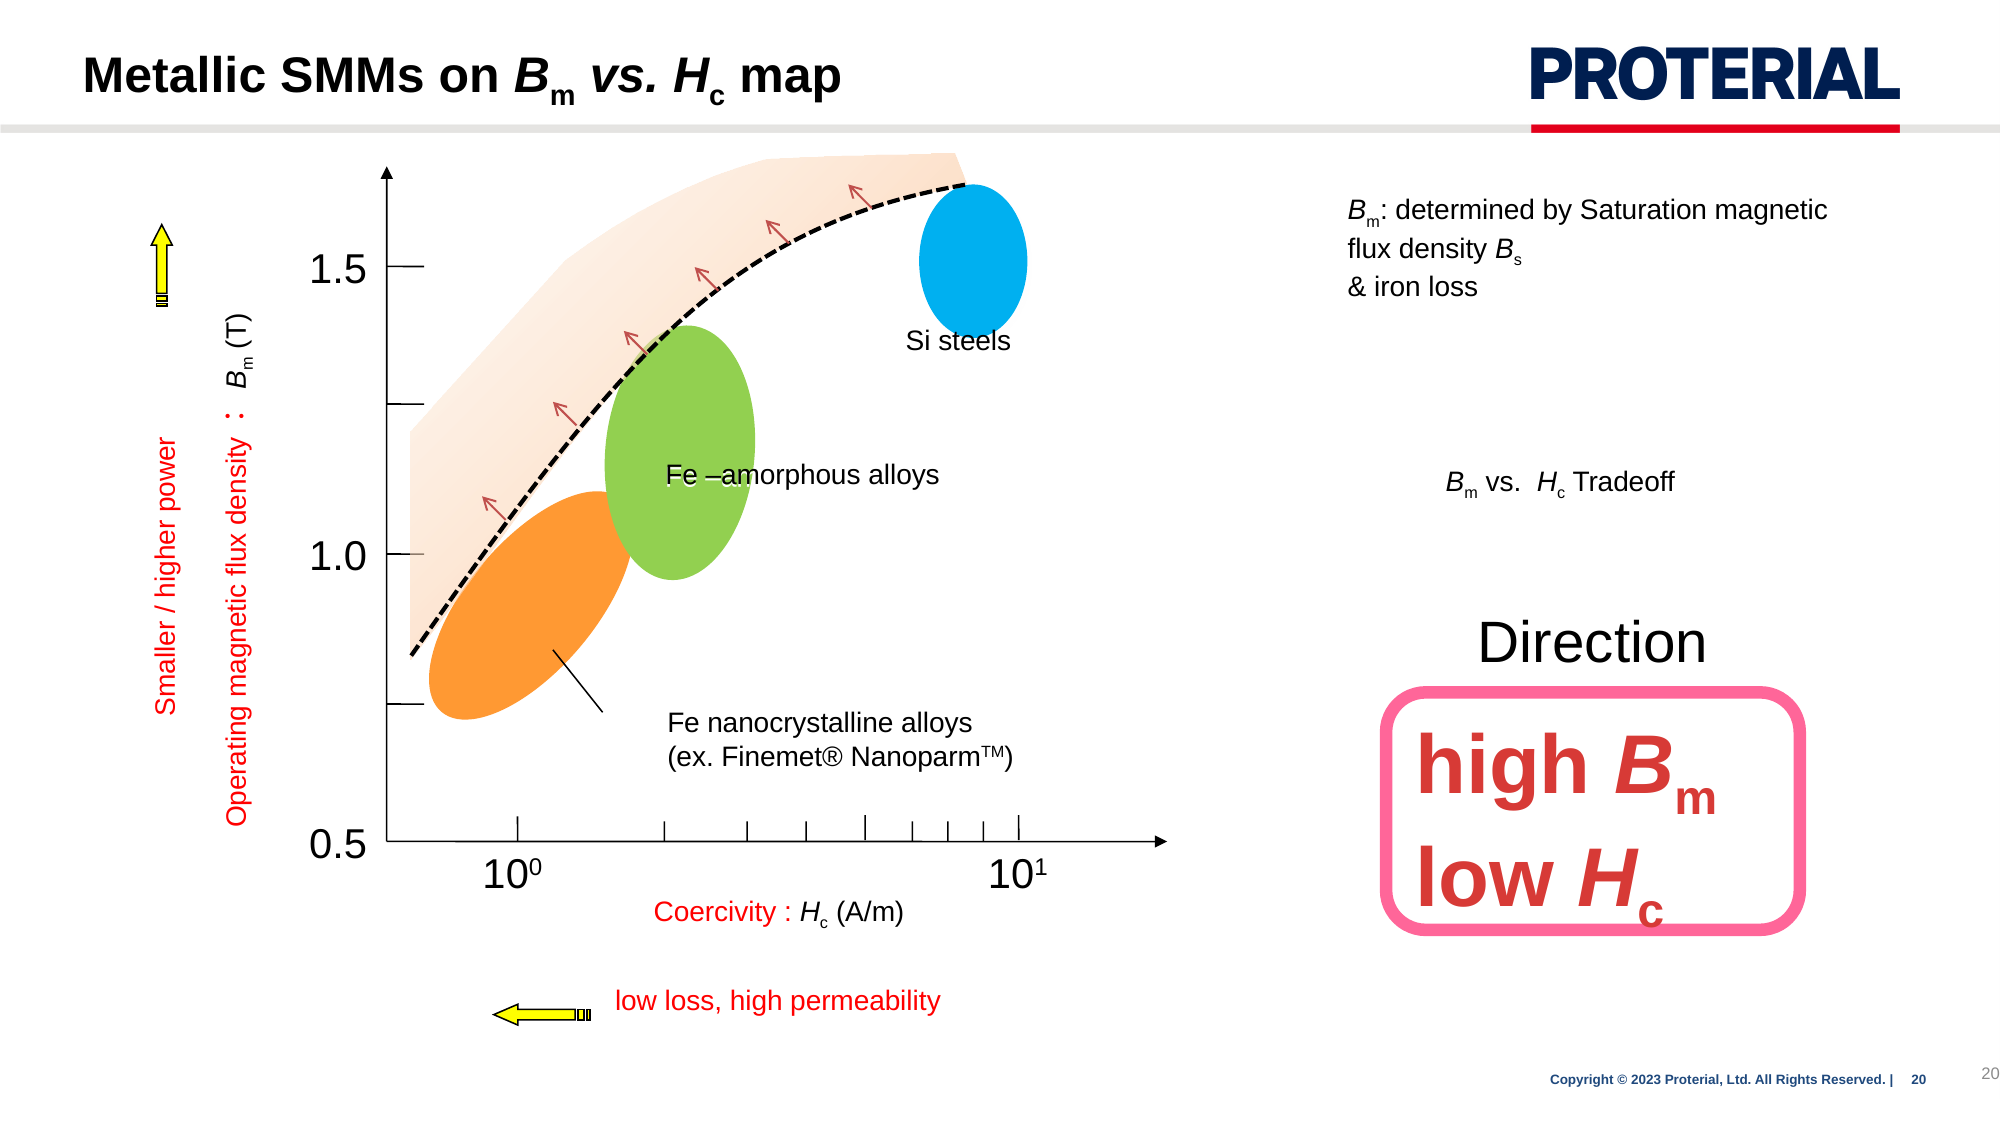

# Metallic SMMs on Bm vs. Hc map

Bm: determined by Saturation magnetic flux density Bs
& iron loss
1.5

Si steels

Fe –amorphous alloys
Bm vs.  Hc Tradeoff
1.0
Operating magnetic flux density： Bm (T)
Smaller / higher power

Direction

Fe nanocrystalline alloys
(ex. Finemet® NanoparmTM)
high Bm
low Hc

0.5
100
101

Coercivity : Hc (A/m)
low loss, high permeability

20